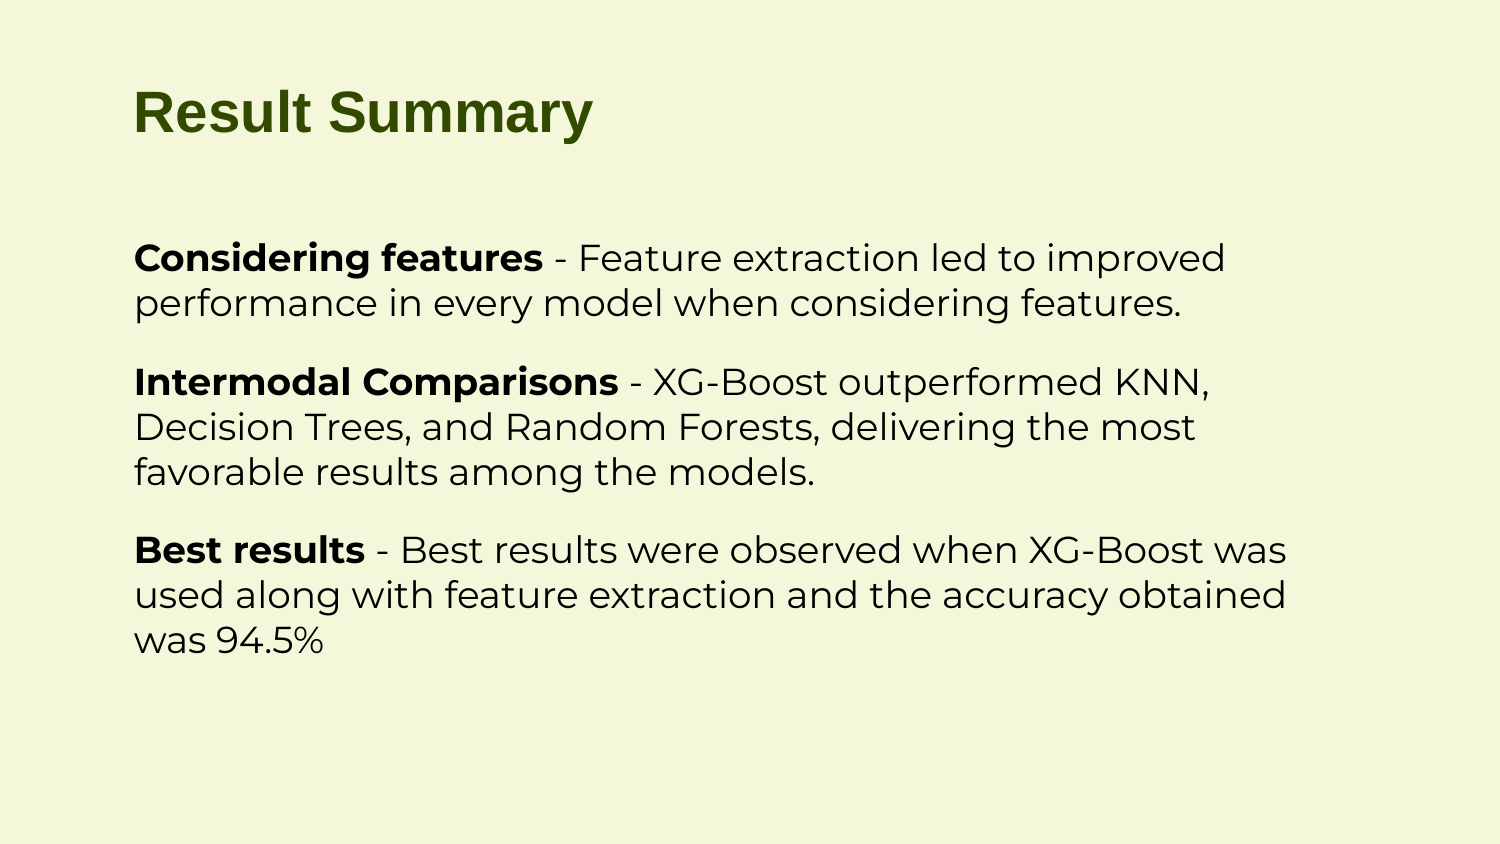

# Result Summary
Considering features - Feature extraction led to improved performance in every model when considering features.
Intermodal Comparisons - XG-Boost outperformed KNN, Decision Trees, and Random Forests, delivering the most favorable results among the models.
Best results - Best results were observed when XG-Boost was used along with feature extraction and the accuracy obtained was 94.5%